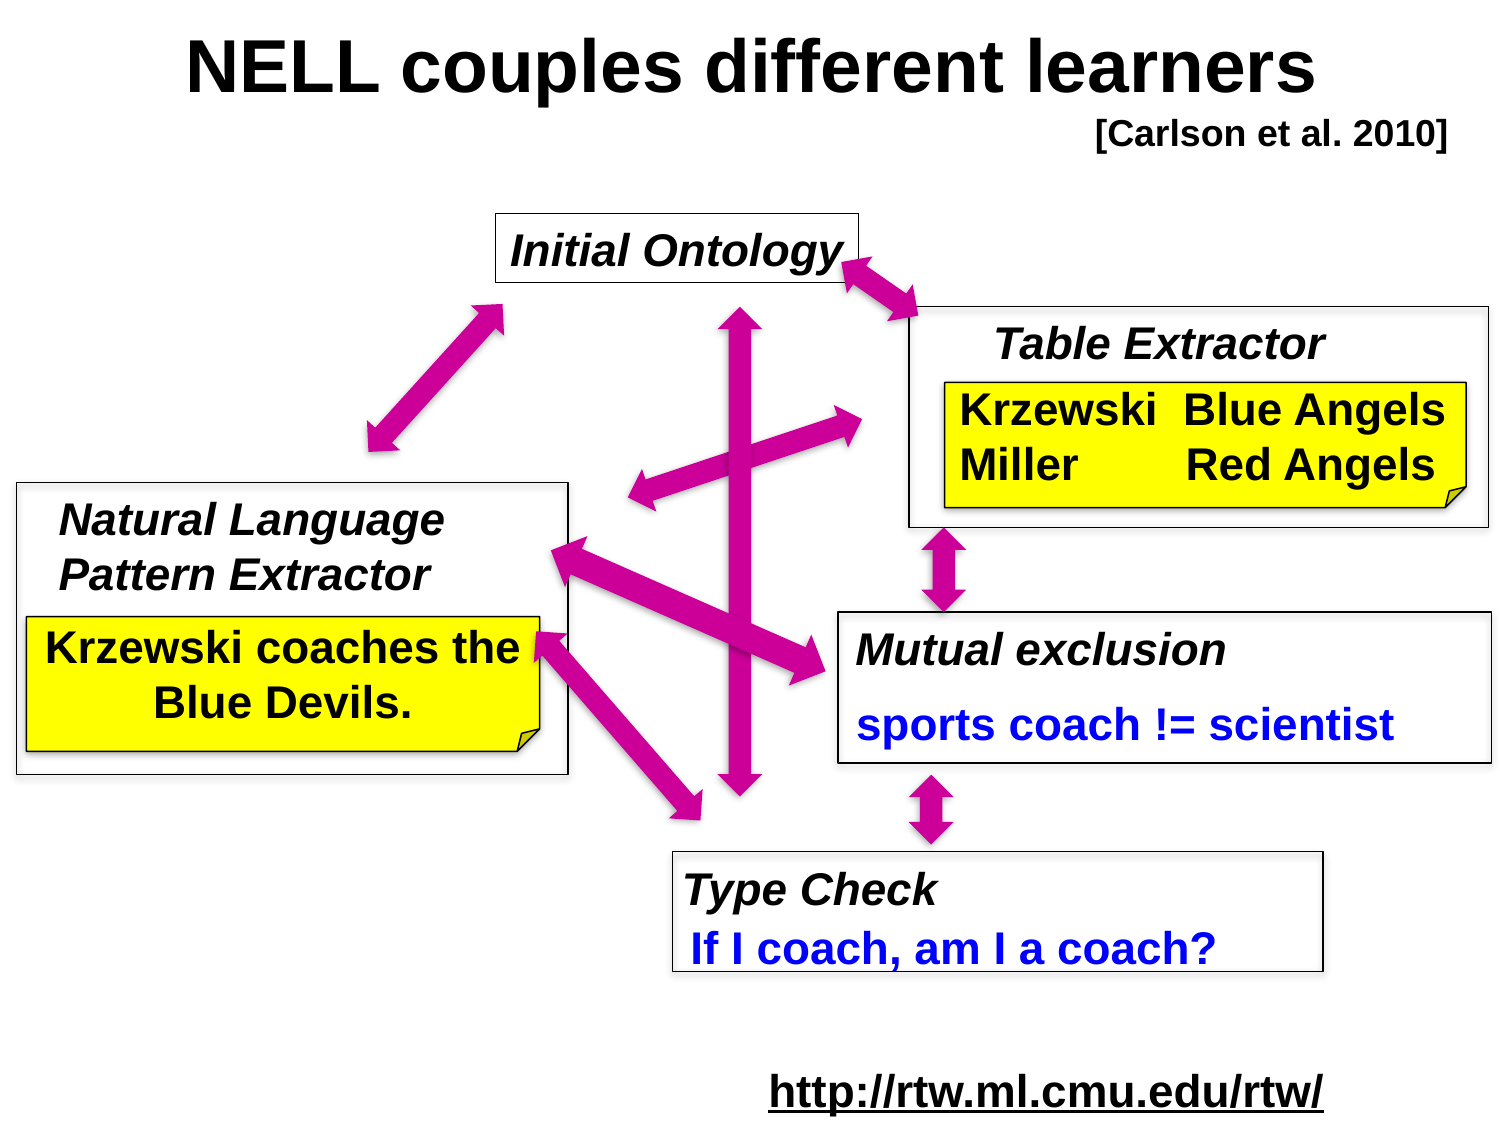

# NELL couples different learners
[Carlson et al. 2010]
Initial Ontology

Table Extractor

Krzewski  Blue Angels
Miller	      Red Angels

Natural Language
Pattern Extractor

Mutual exclusion

Krzewski coaches the Blue Devils.
sports coach != scientist

Type Check

If I coach, am I a coach?
http://rtw.ml.cmu.edu/rtw/